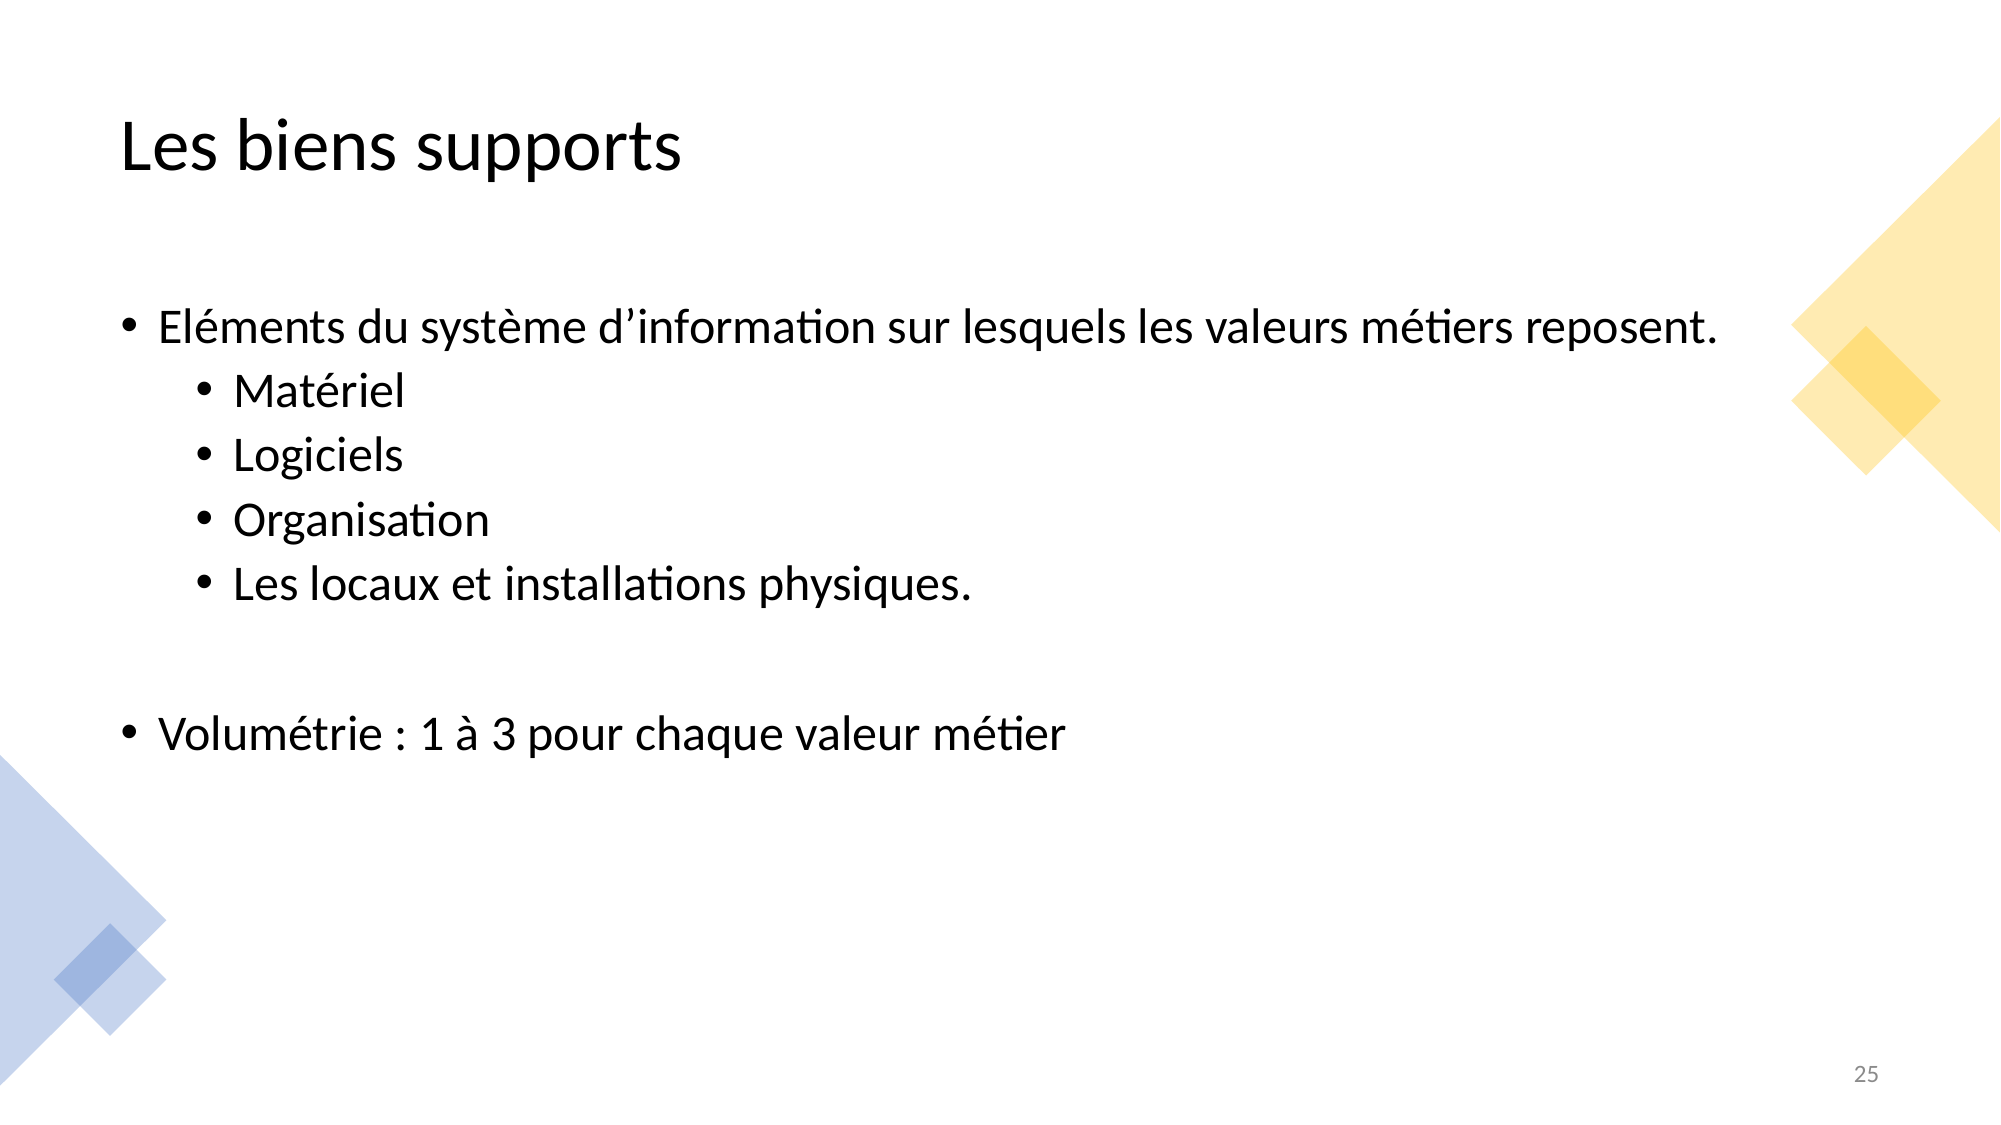

# Les biens supports

Eléments du système d’information sur lesquels les valeurs métiers reposent.
Matériel
Logiciels
Organisation
Les locaux et installations physiques.

Volumétrie : 1 à 3 pour chaque valeur métier

25